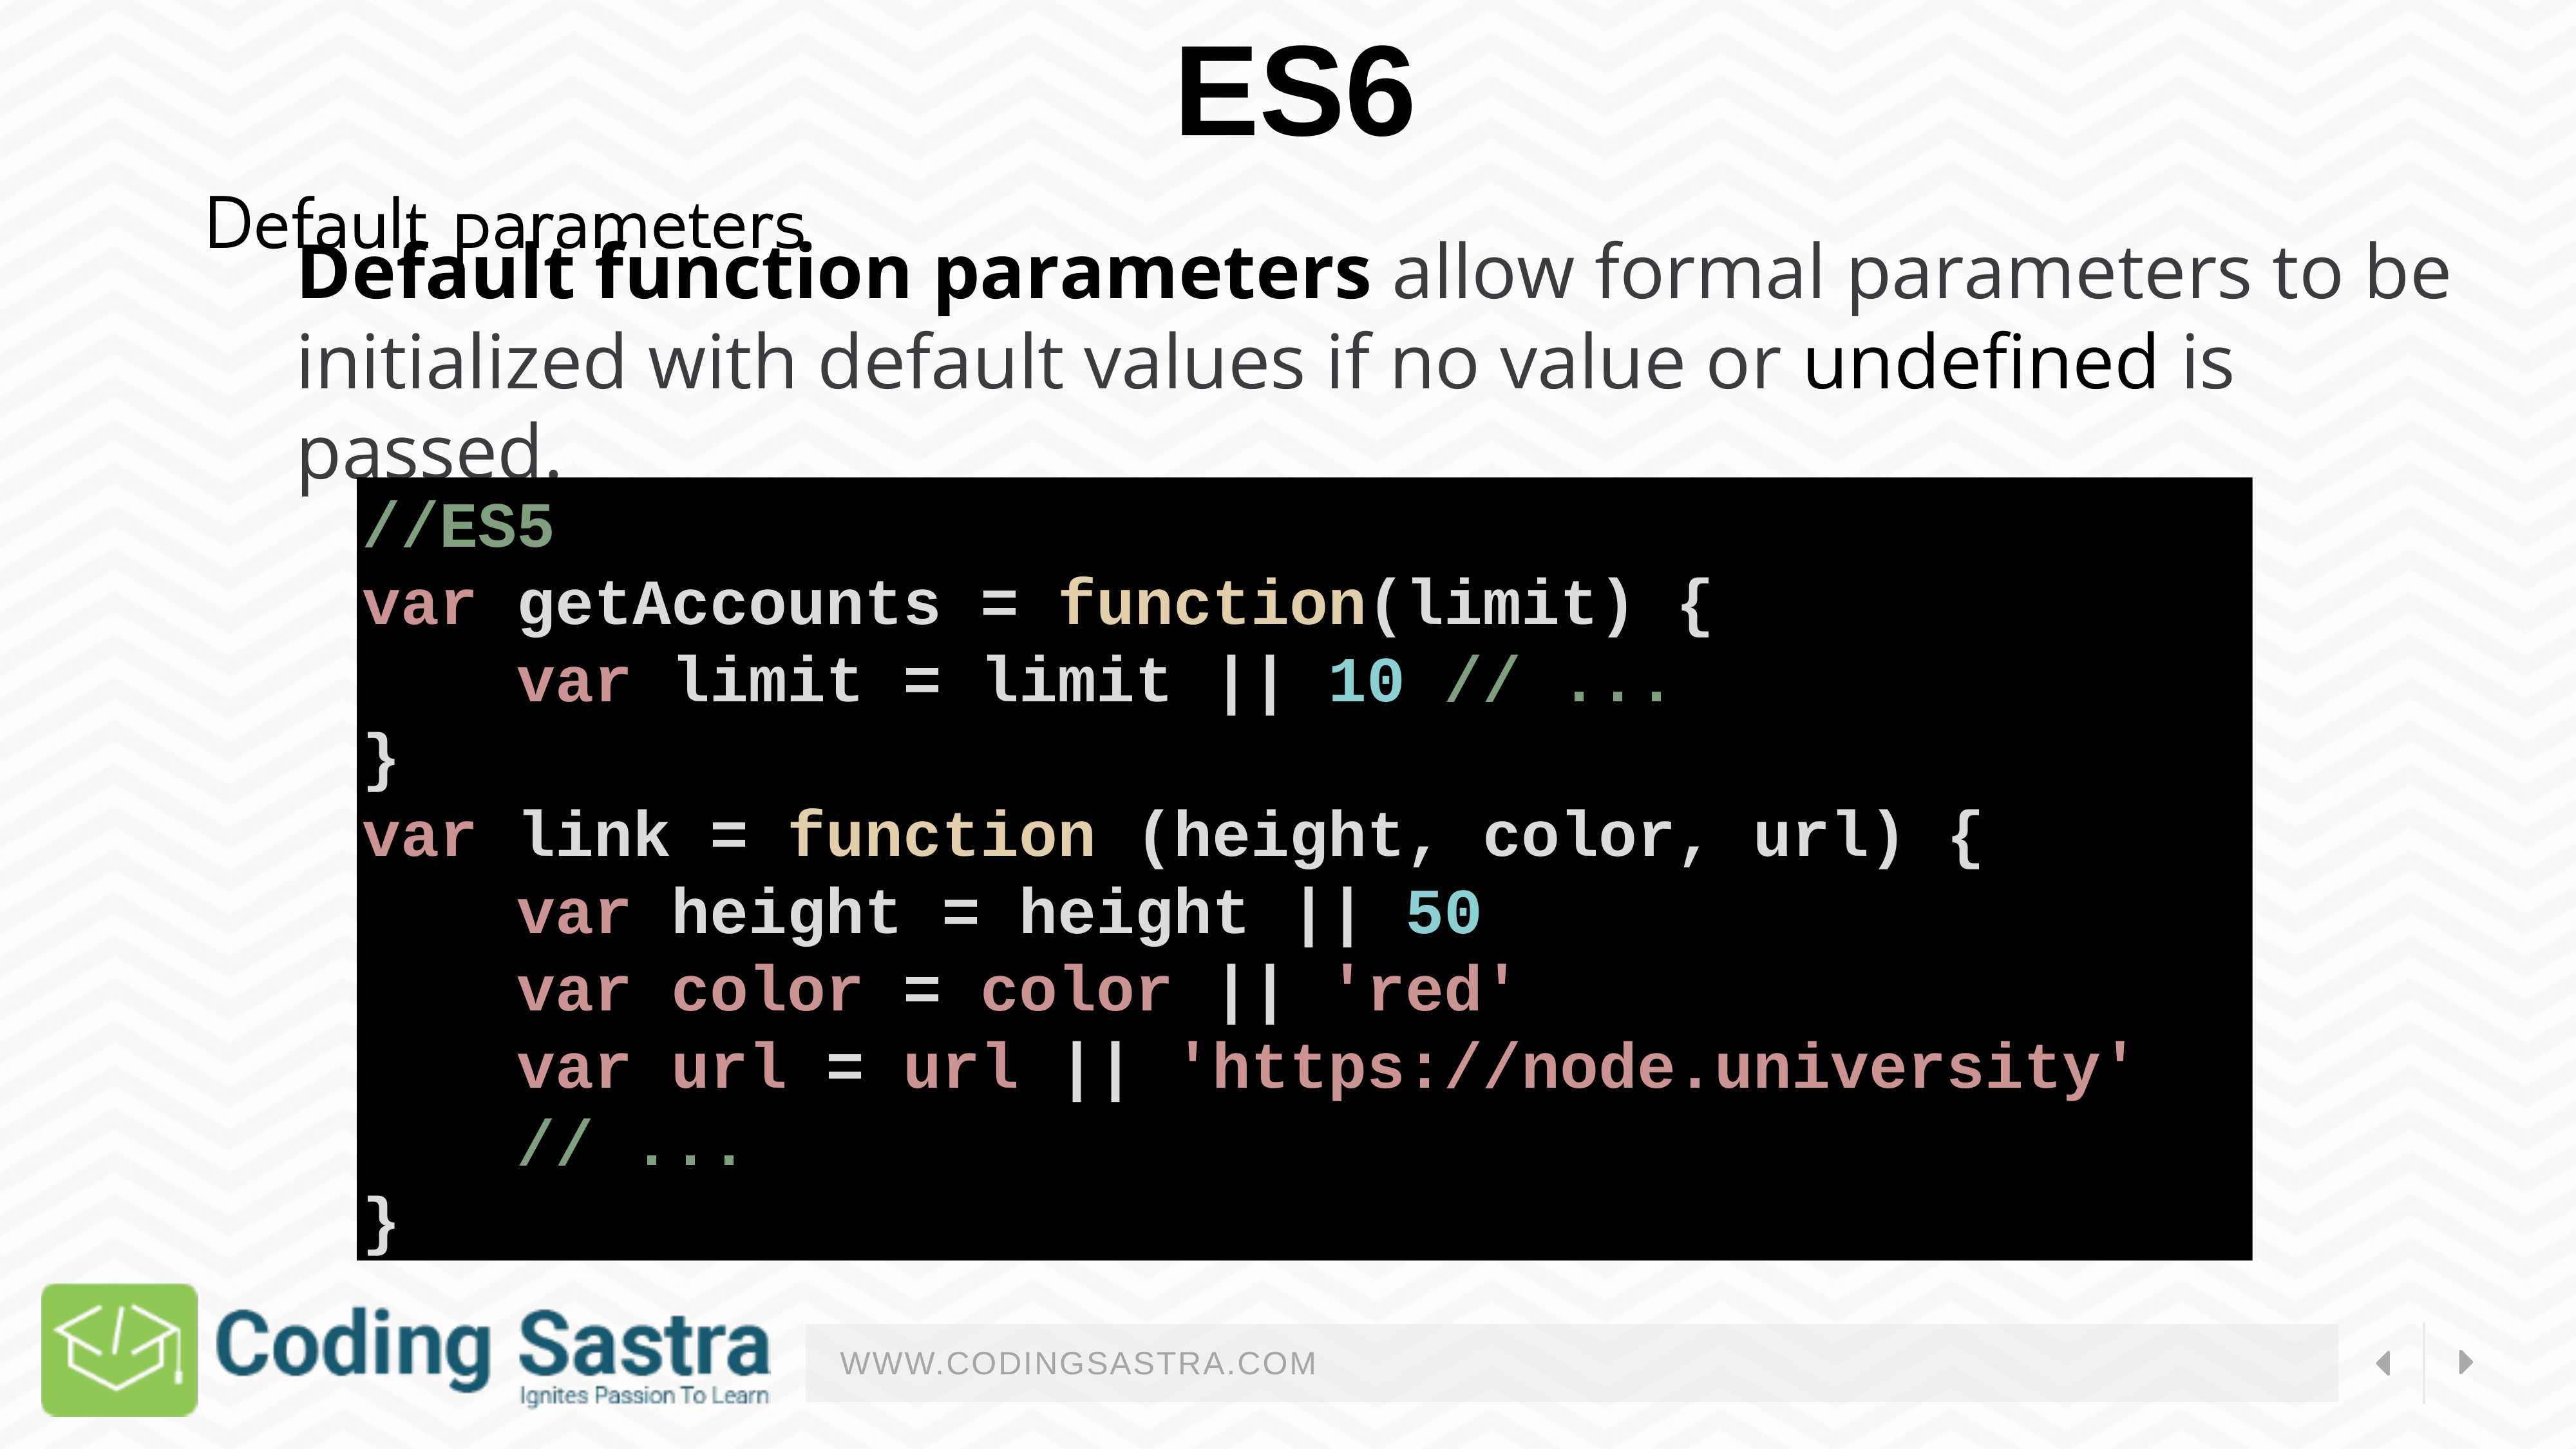

ES6
Default parameters
Default function parameters allow formal parameters to be initialized with default values if no value or undefined is passed.
//ES5
var getAccounts = function(limit) {
    var limit = limit || 10 // ...
}
var link = function (height, color, url) {
    var height = height || 50
    var color = color || 'red'
    var url = url || 'https://node.university'
    // ...
}